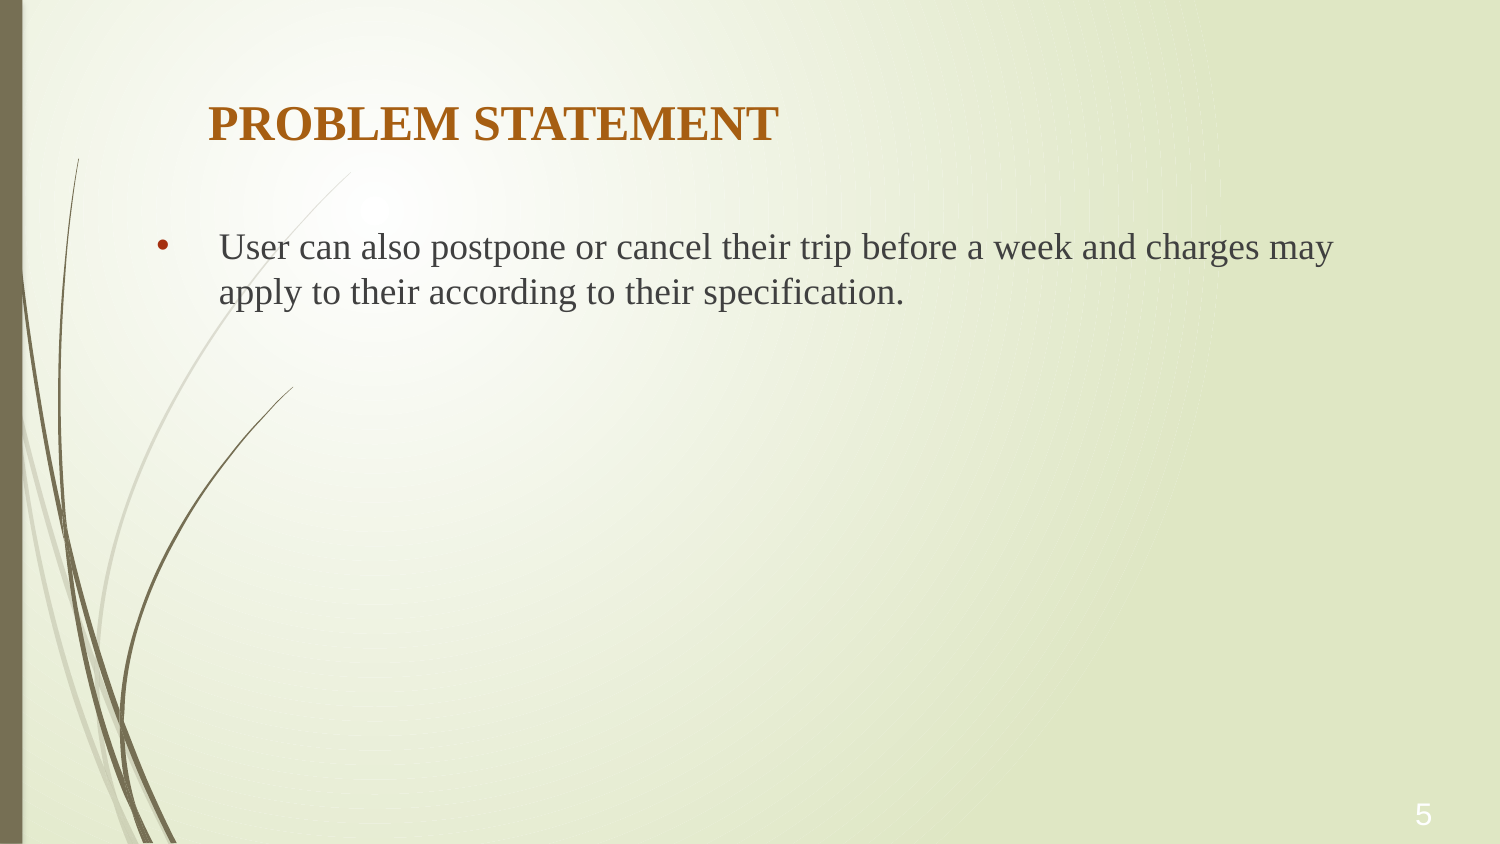

# PROBLEM STATEMENT
User can also postpone or cancel their trip before a week and charges may apply to their according to their specification.
5